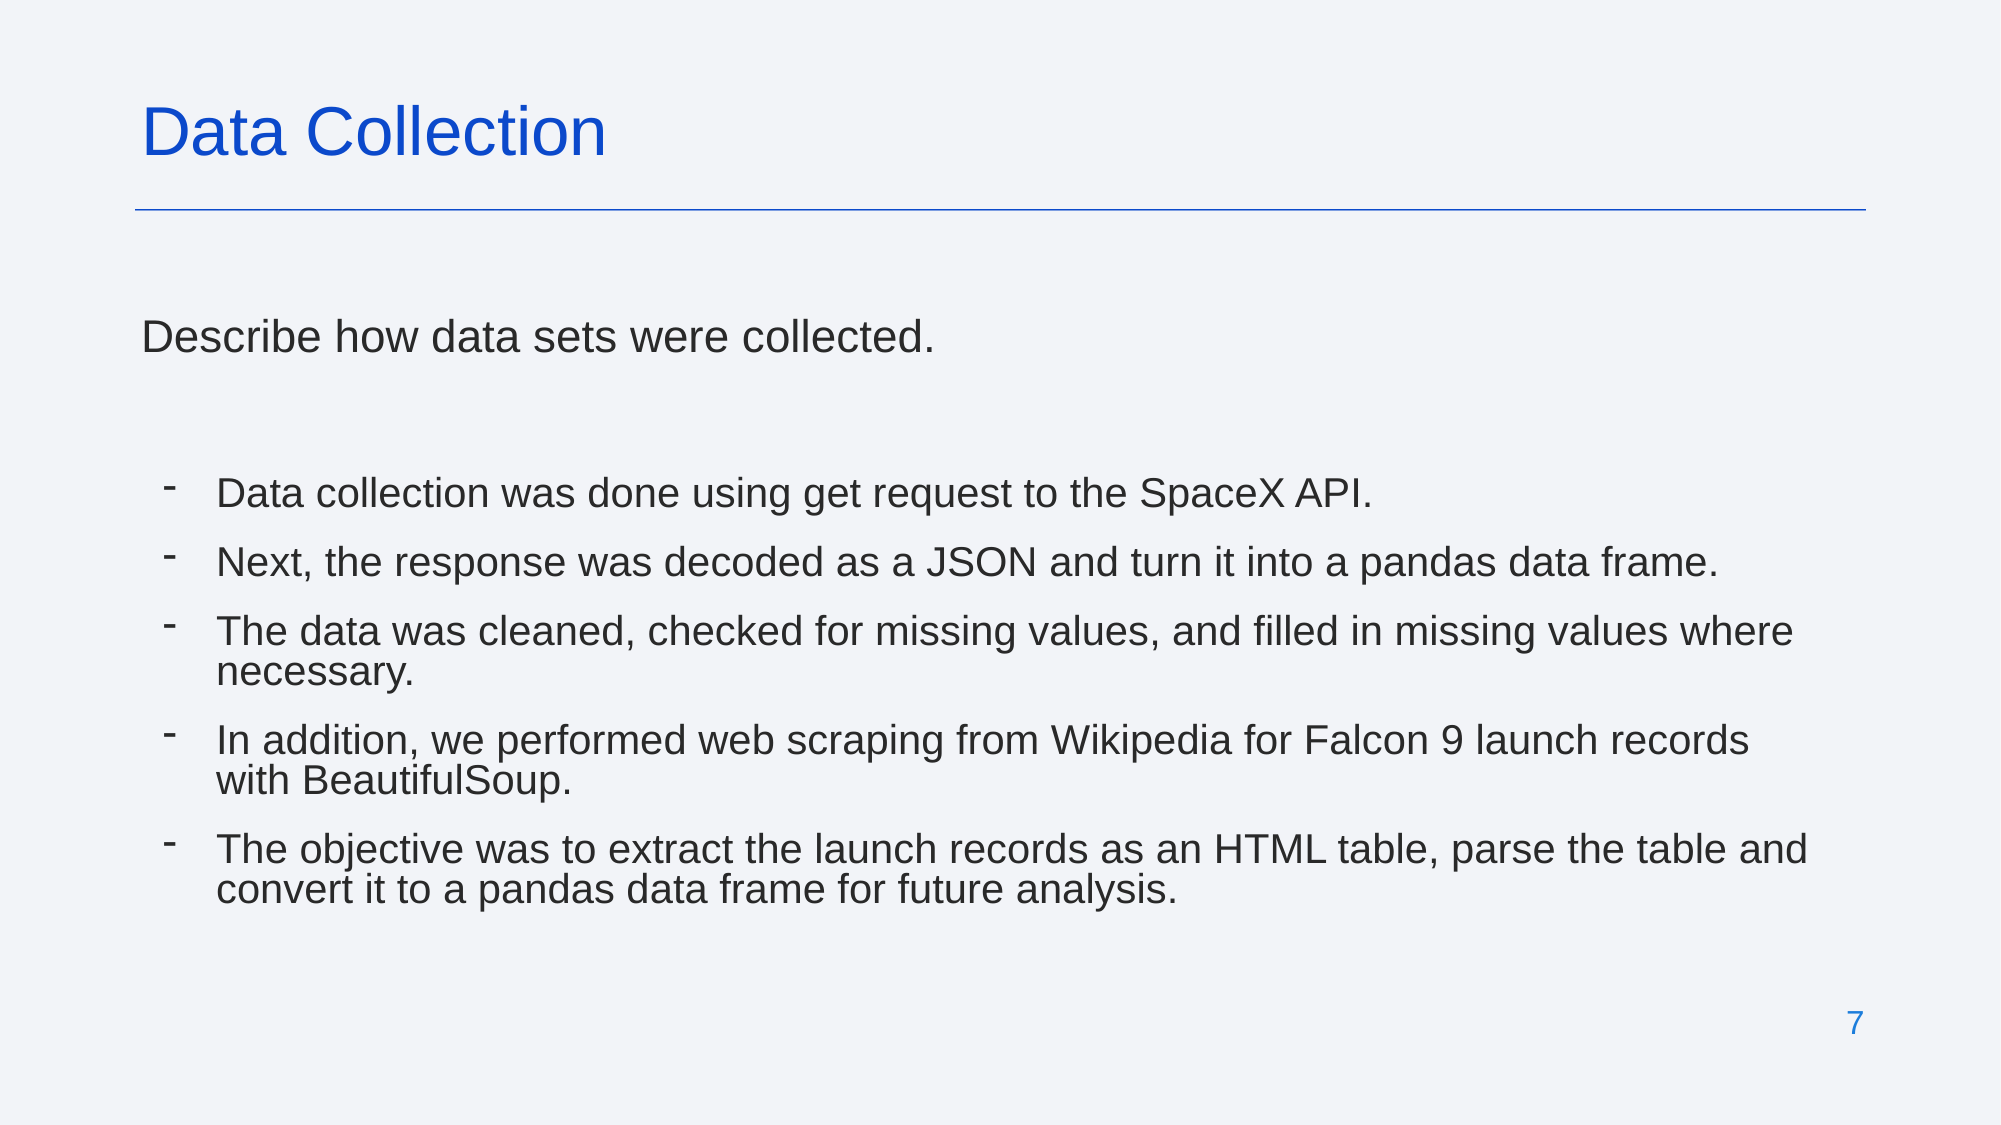

Data Collection
Describe how data sets were collected.

Data collection was done using get request to the SpaceX API.
Next, the response was decoded as a JSON and turn it into a pandas data frame.
The data was cleaned, checked for missing values, and filled in missing values where necessary.
In addition, we performed web scraping from Wikipedia for Falcon 9 launch records with BeautifulSoup.
The objective was to extract the launch records as an HTML table, parse the table and convert it to a pandas data frame for future analysis.
7